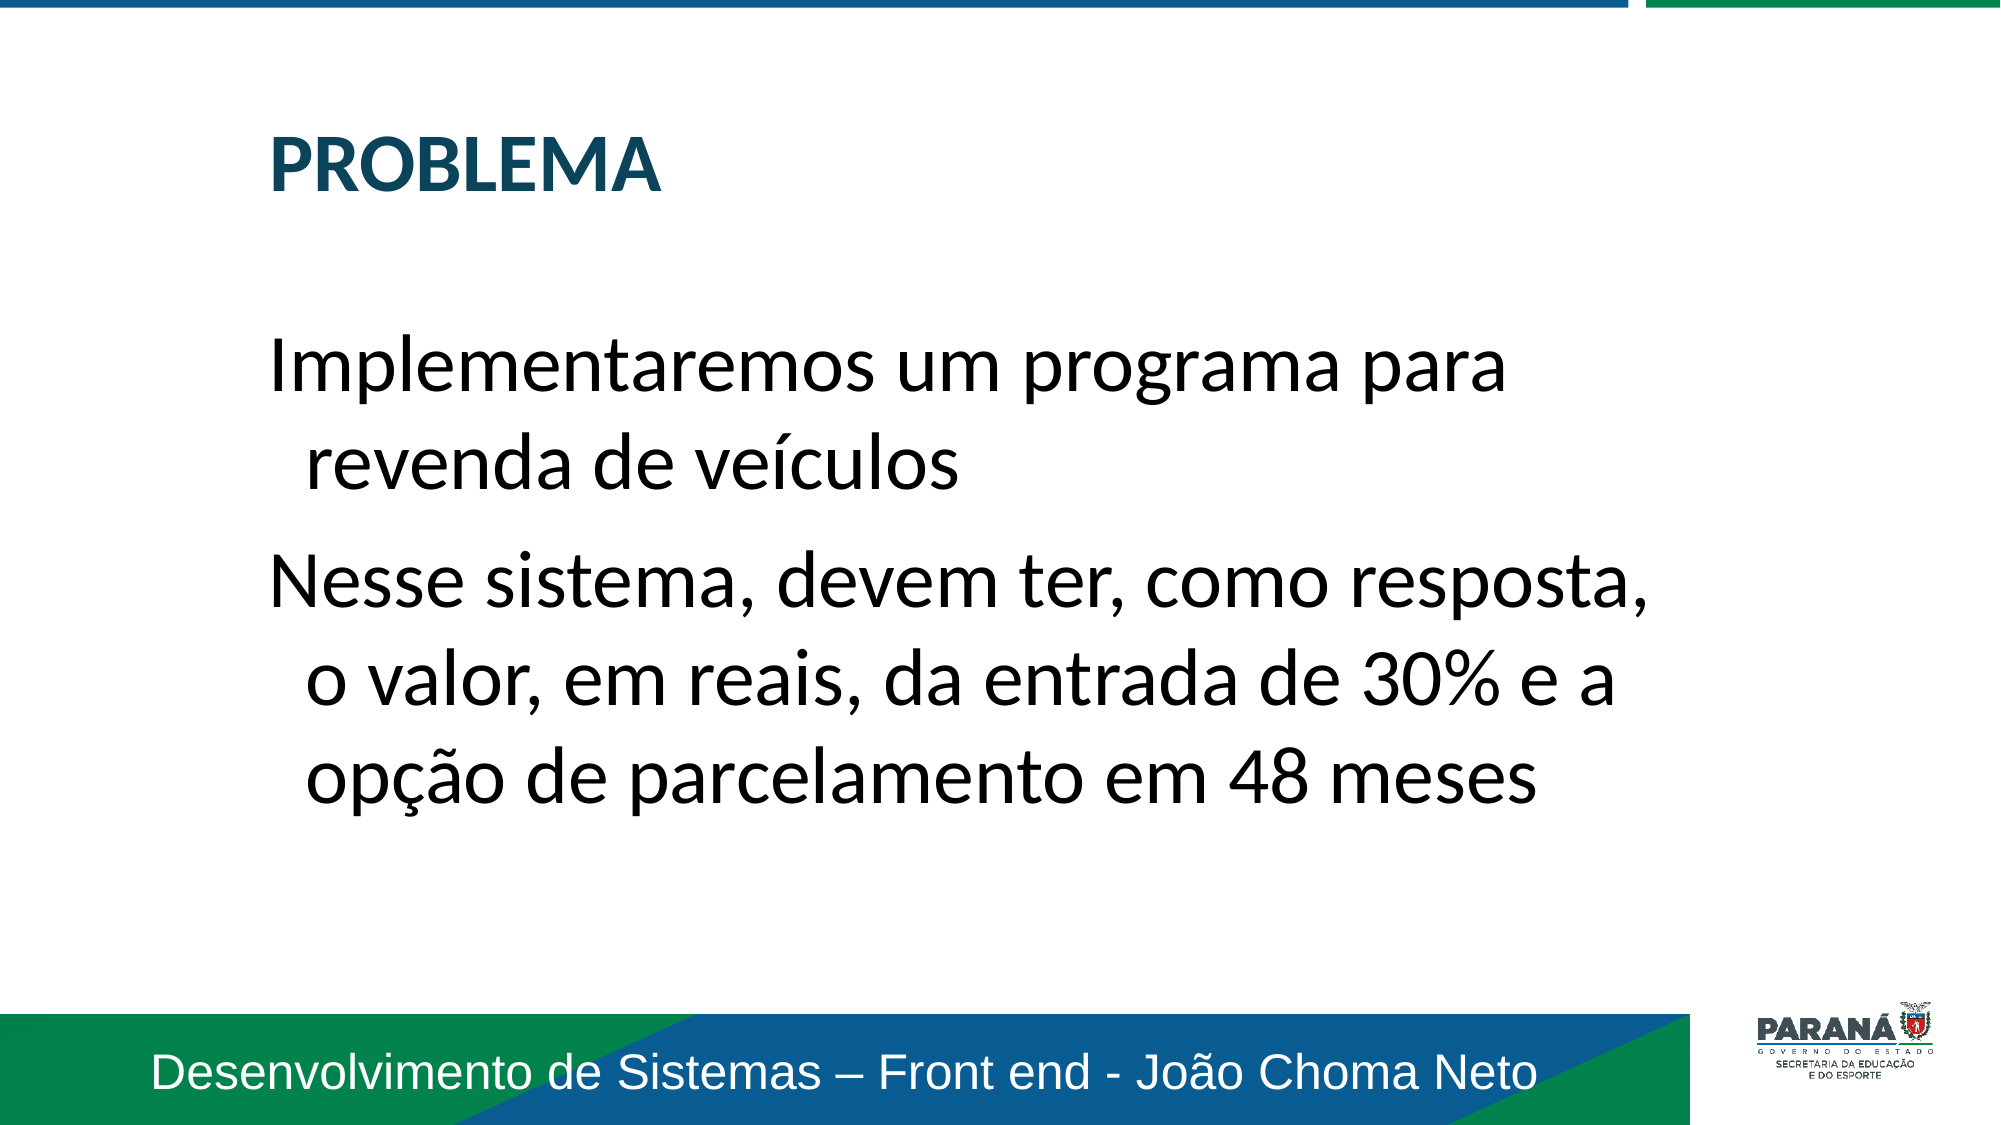

PROBLEMA
Implementaremos um programa para revenda de veículos
Nesse sistema, devem ter, como resposta, o valor, em reais, da entrada de 30% e a opção de parcelamento em 48 meses